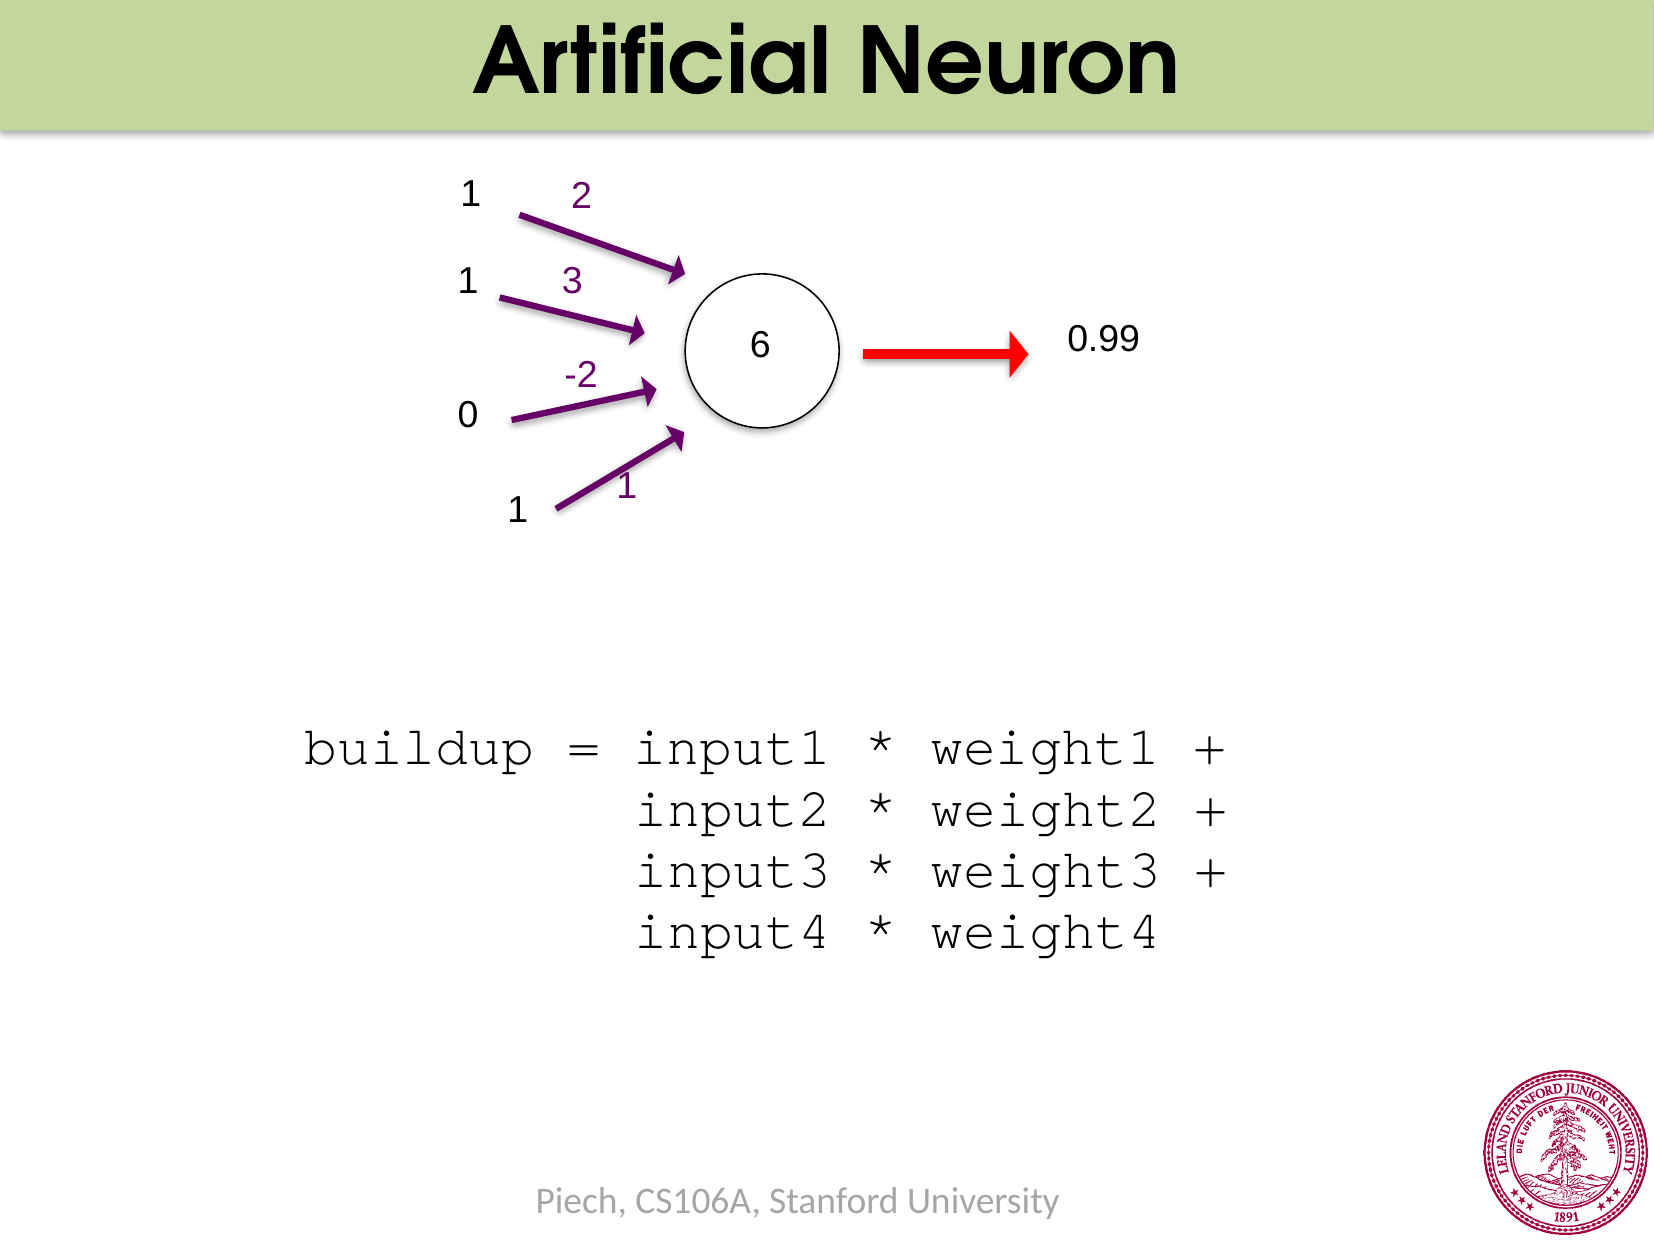

Artificial Neuron
1
2
1
3

0.99
6
-2
0
1
1
buildup = input1 * weight1 +
          input2 * weight2 +
          input3 * weight3 +
          input4 * weight4